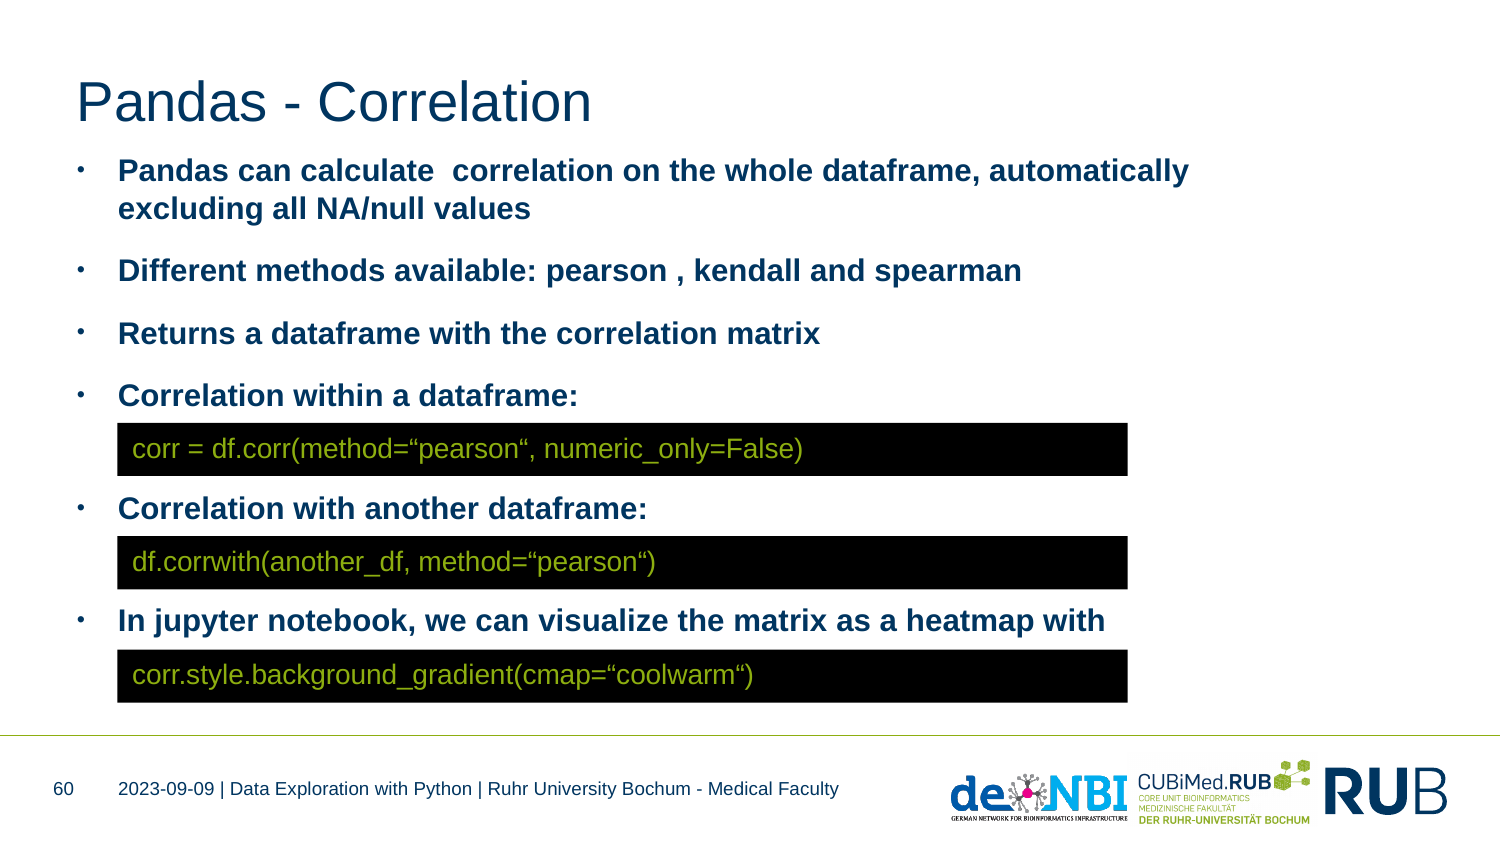

# Pandas - Correlation
Pandas can calculate  correlation on the whole dataframe, automatically excluding all NA/null values
Different methods available: pearson , kendall and spearman
Returns a dataframe with the correlation matrix
Correlation within a dataframe:
Corr = df.corr(method=“pearson“, numeric_only=False)
Correlation with another dataframe:
Df.corrwith(df2, method=“pearson“, numeric_only = False)
In jupyter notebook, we can visualize the matrix as a heatmap with
Corr.style.background_gradient(cmap=“coolwarm“).set_precision(2)
corr = df.corr(method=“pearson“, numeric_only=False)
df.corrwith(another_df, method=“pearson“)
corr.style.background_gradient(cmap=“coolwarm“)
60
2023-09-09 | Data Exploration with Python | Ruhr University Bochum - Medical Faculty